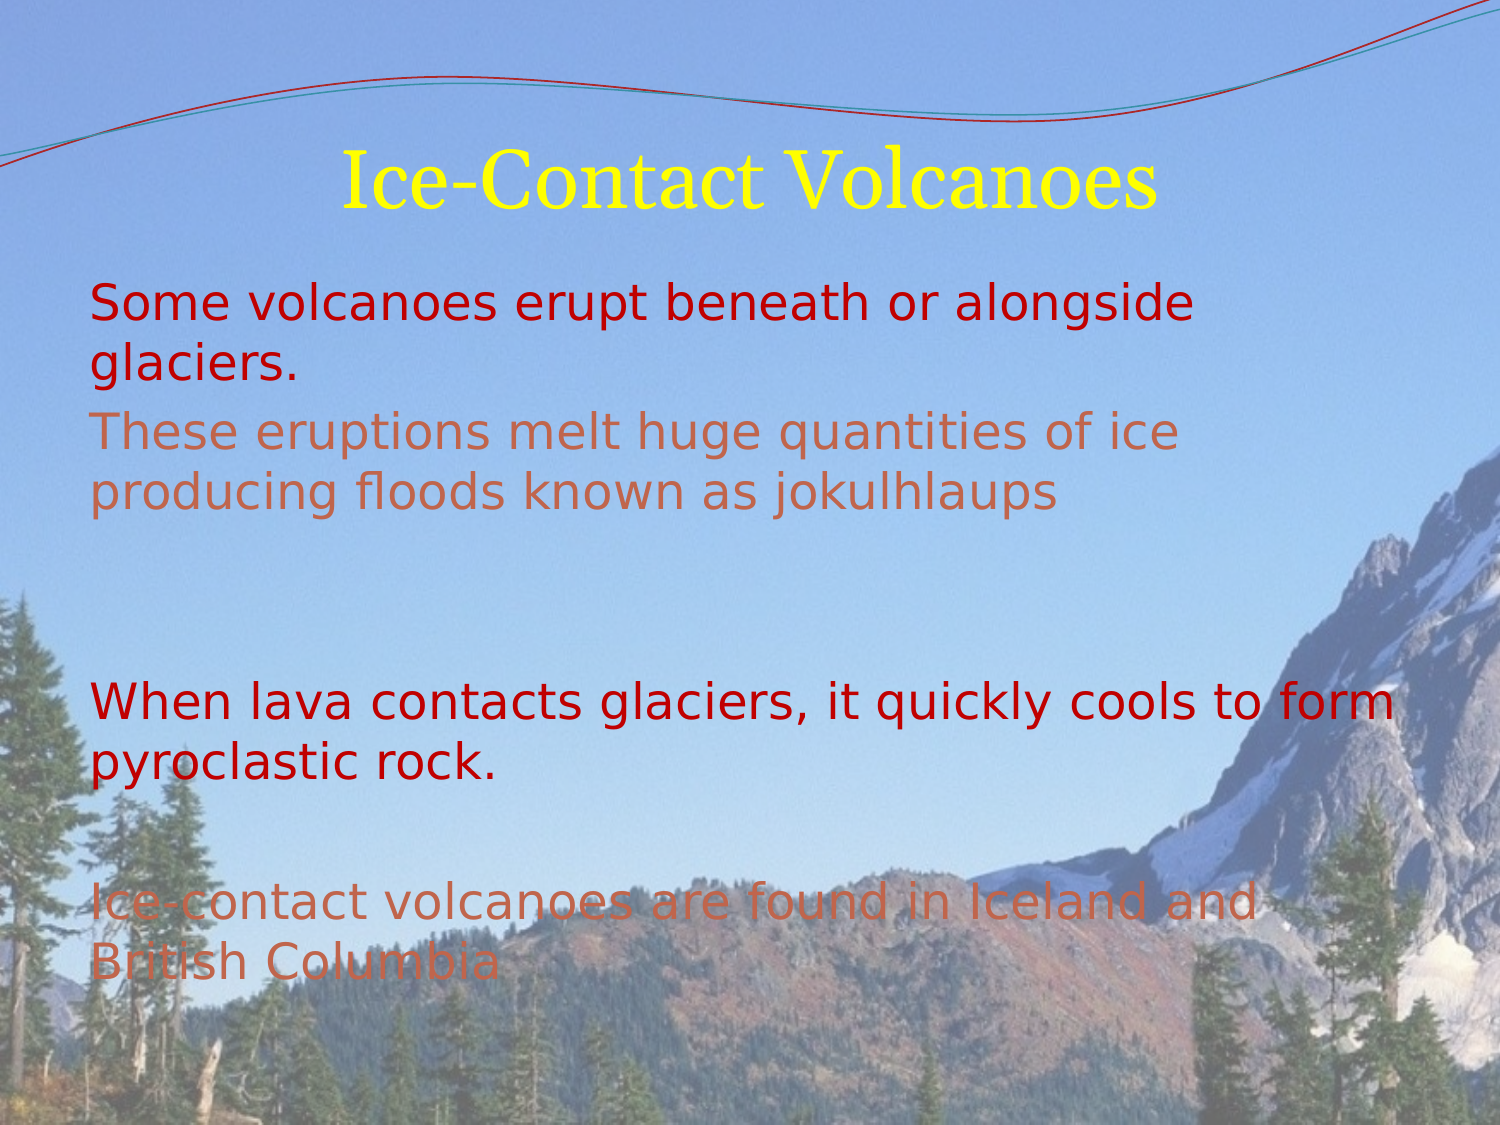

# Ice-Contact Volcanoes
Some volcanoes erupt beneath or alongside glaciers.
These eruptions melt huge quantities of ice producing floods known as jokulhlaups

When lava contacts glaciers, it quickly cools to form pyroclastic rock.

Ice-contact volcanoes are found in Iceland and British Columbia